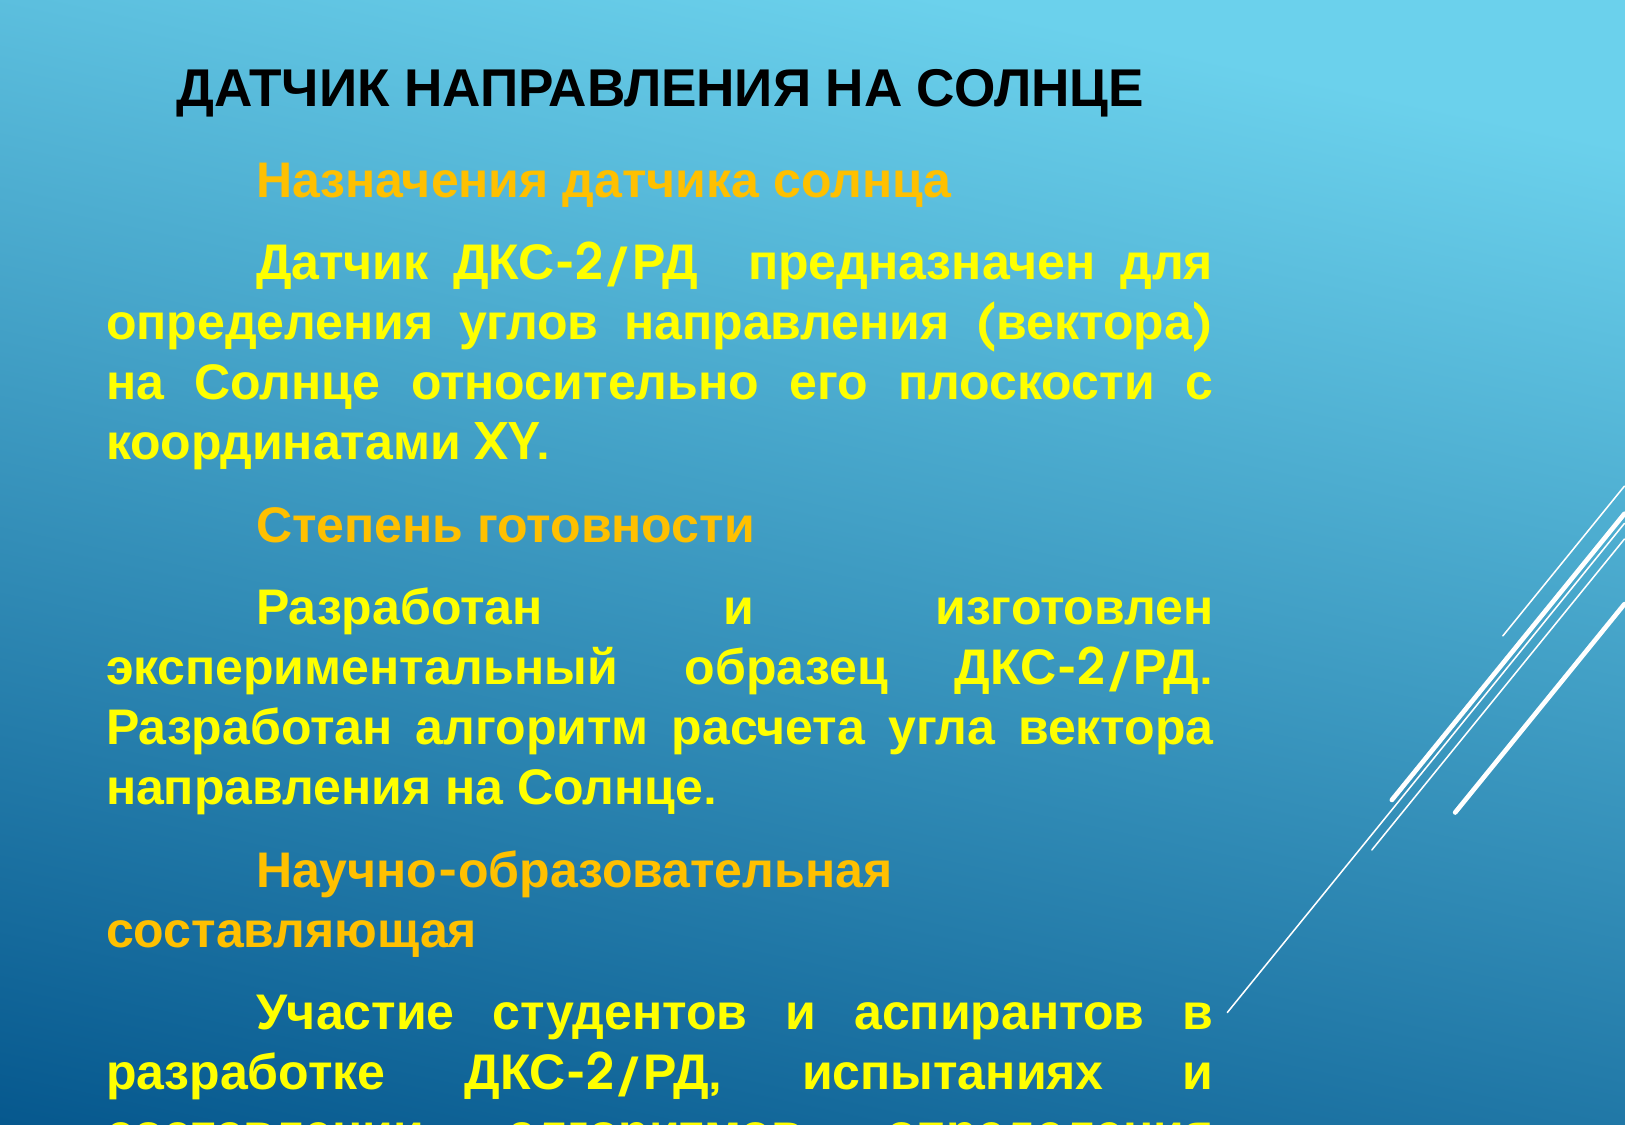

# Датчик направления на Солнце
	Назначения датчика солнца
	Датчик ДКС-2/РД  предназначен для определения углов направления (вектора) на Солнце относительно его плоскости с координатами XY.
	Степень готовности
	Разработан и изготовлен экспериментальный образец ДКС-2/РД. Разработан алгоритм расчета угла вектора направления на Солнце.
	Научно-образовательная составляющая
	Участие студентов и аспирантов в разработке ДКС-2/РД, испытаниях и составлении алгоритмов определения углов направлении на солнце.